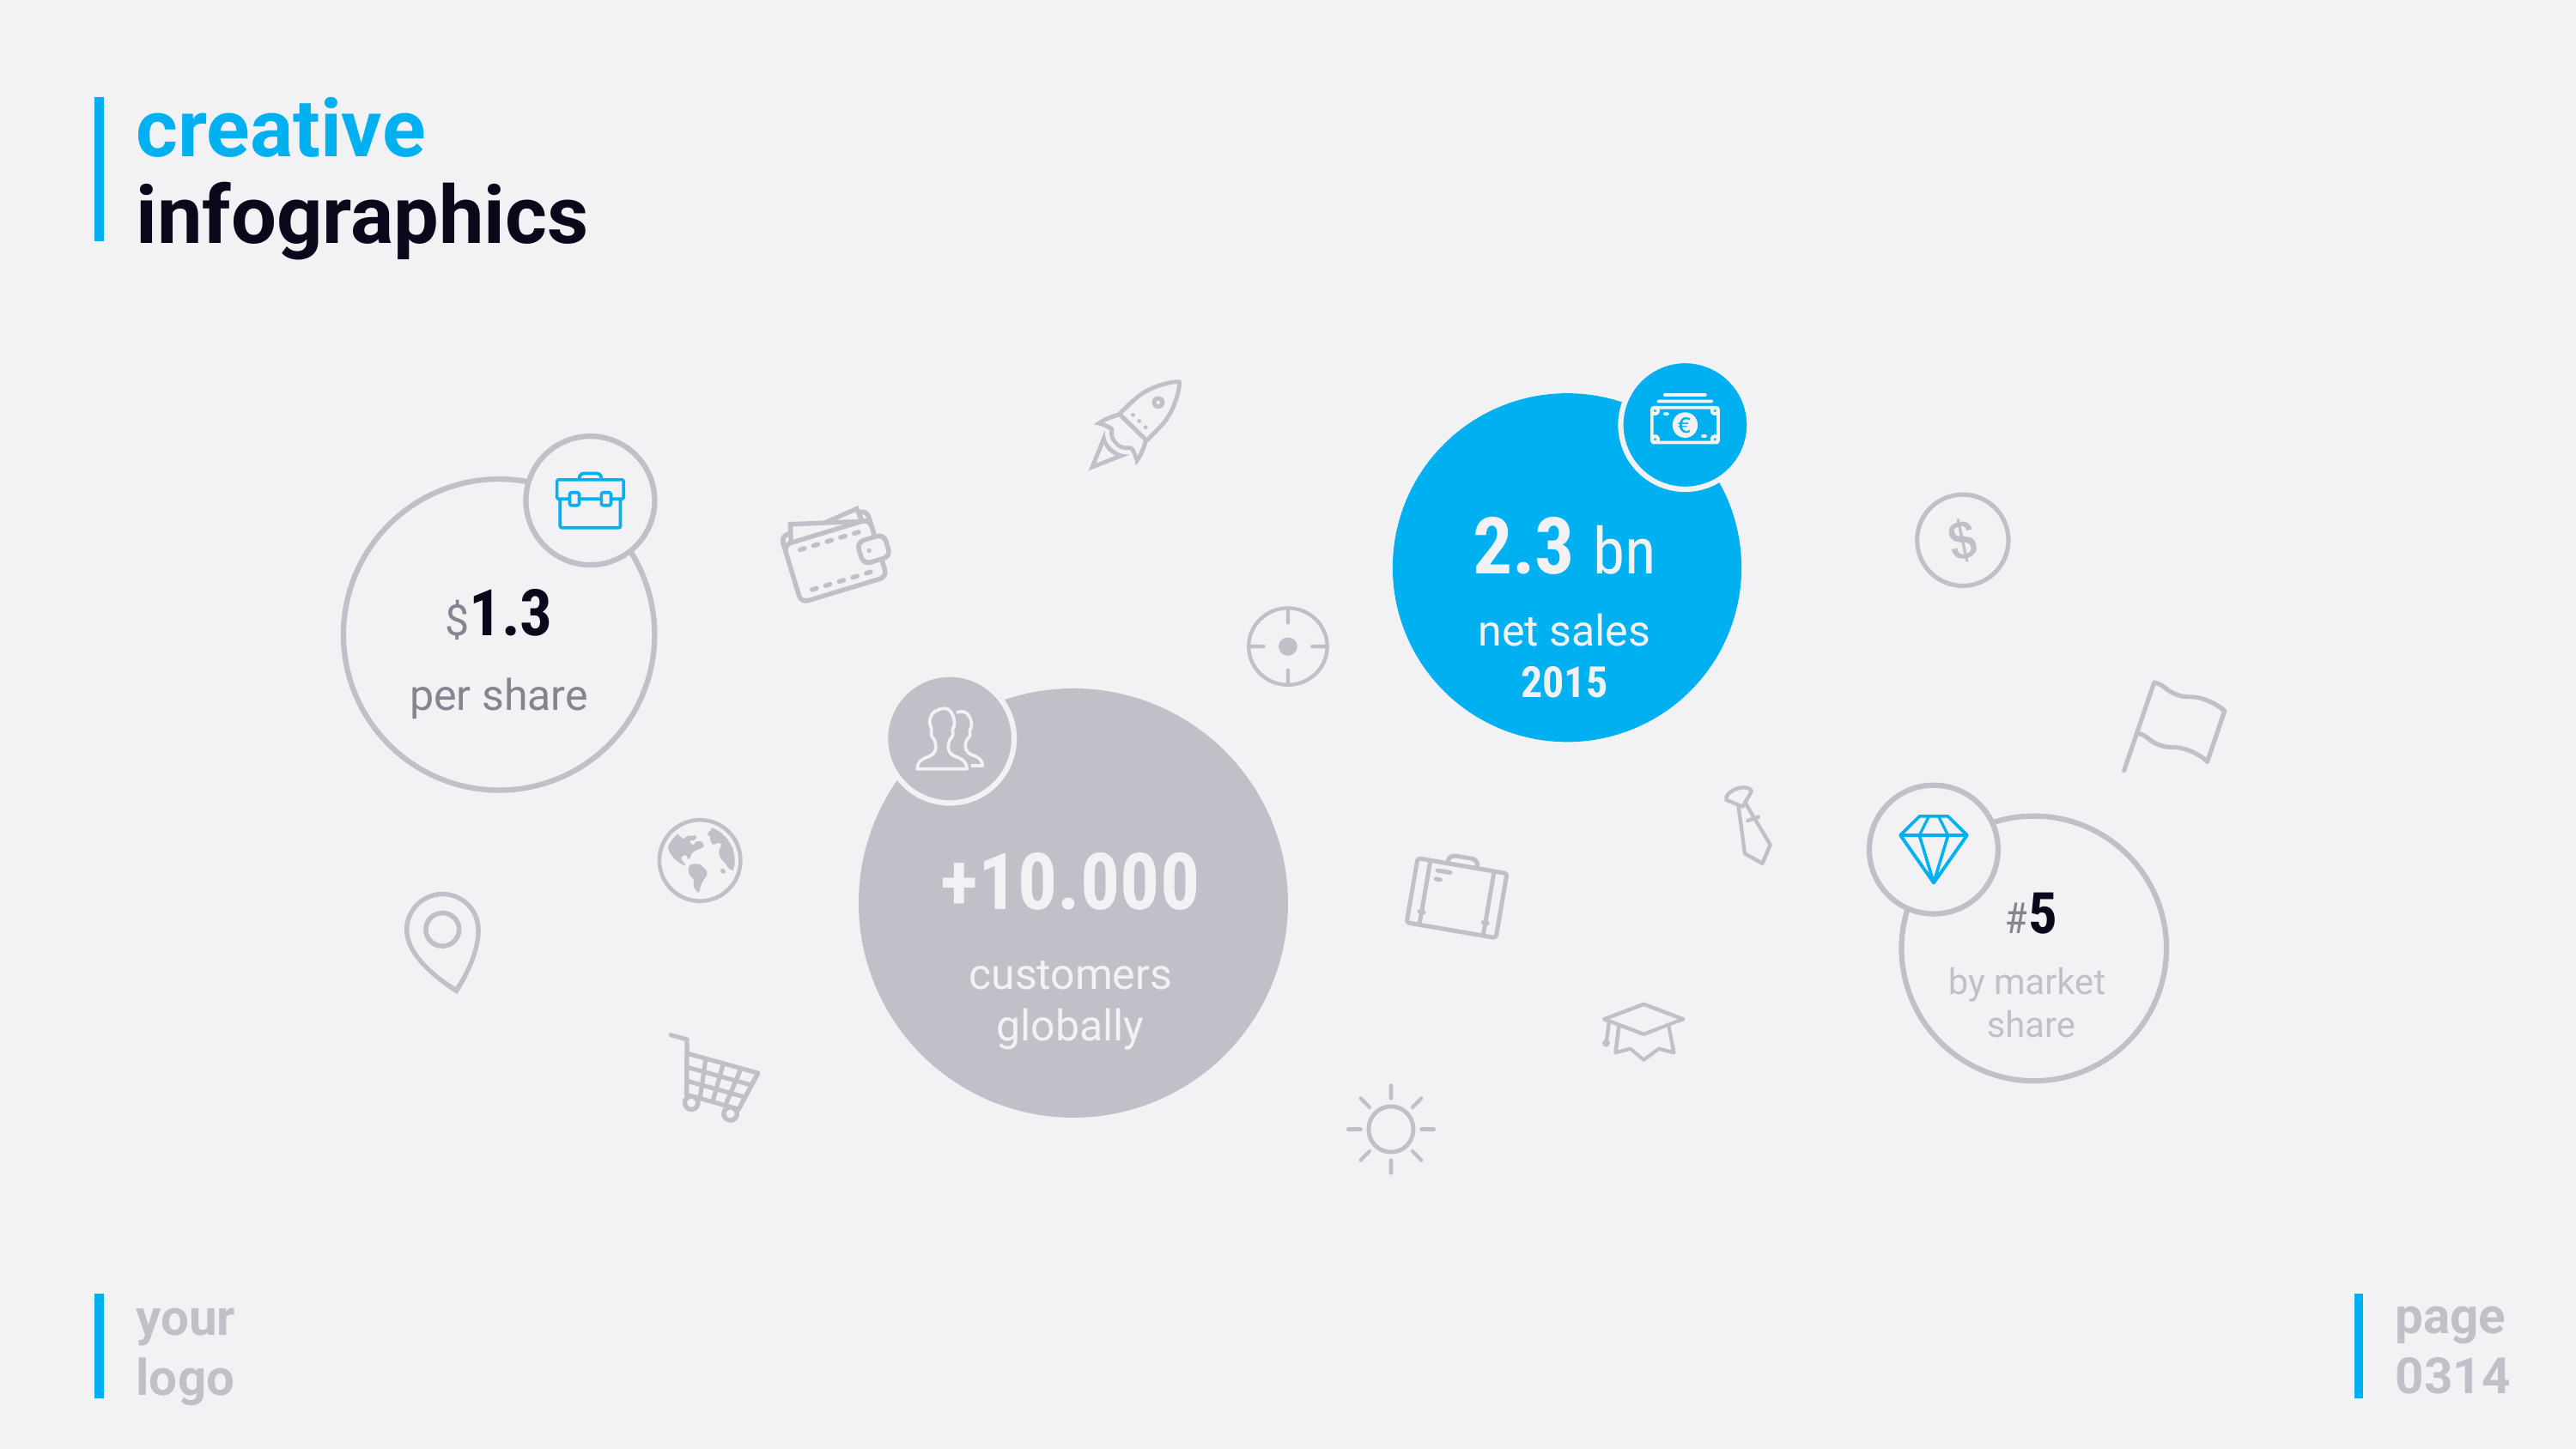

# creative infographics

2.3 bn
net sales
2015

$1.3
per share

+10.000
customers globally

#5
by market
share

page
0314